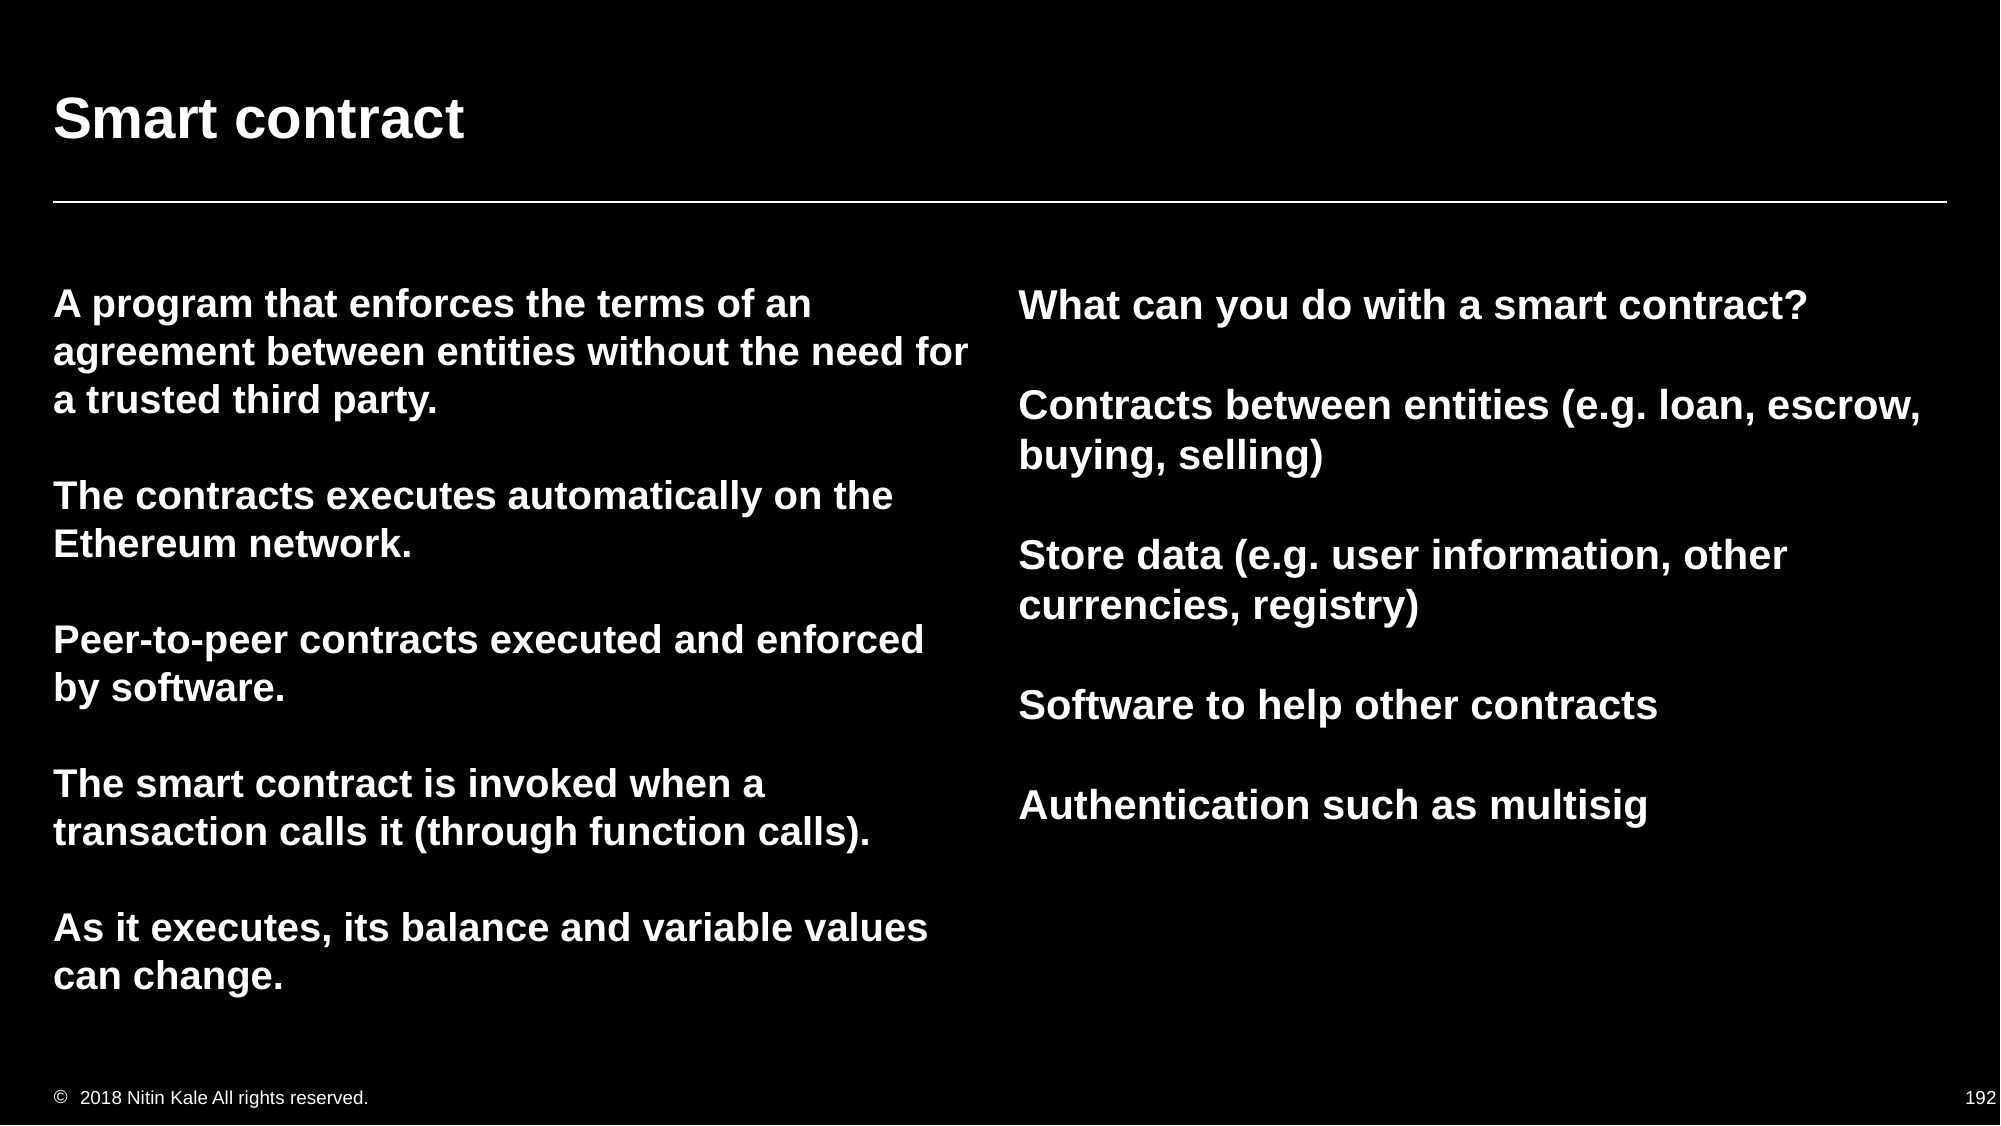

# Smart contract
A program that enforces the terms of an agreement between entities without the need for a trusted third party.
The contracts executes automatically on the Ethereum network.
Peer-to-peer contracts executed and enforced by software.
The smart contract is invoked when a transaction calls it (through function calls).
As it executes, its balance and variable values can change.
What can you do with a smart contract?
Contracts between entities (e.g. loan, escrow, buying, selling)
Store data (e.g. user information, other currencies, registry)
Software to help other contracts
Authentication such as multisig